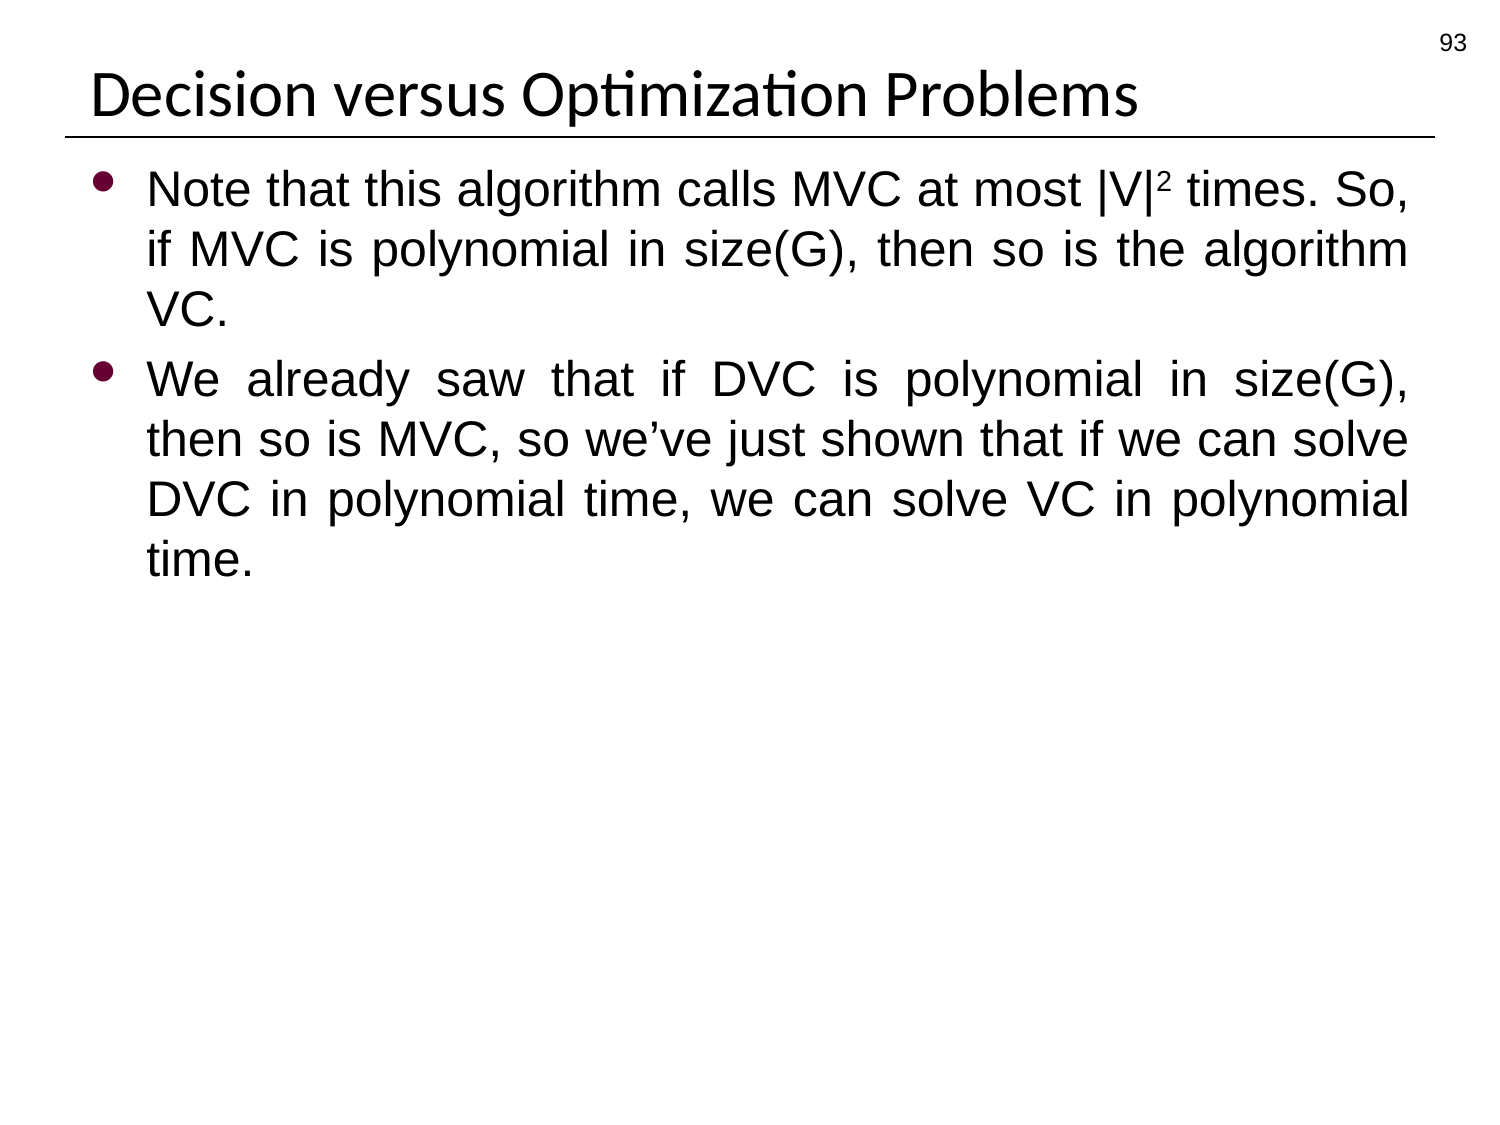

93
# Decision versus Optimization Problems
Note that this algorithm calls MVC at most |V|2 times. So, if MVC is polynomial in size(G), then so is the algorithm VC.
We already saw that if DVC is polynomial in size(G), then so is MVC, so we’ve just shown that if we can solve DVC in polynomial time, we can solve VC in polynomial time.